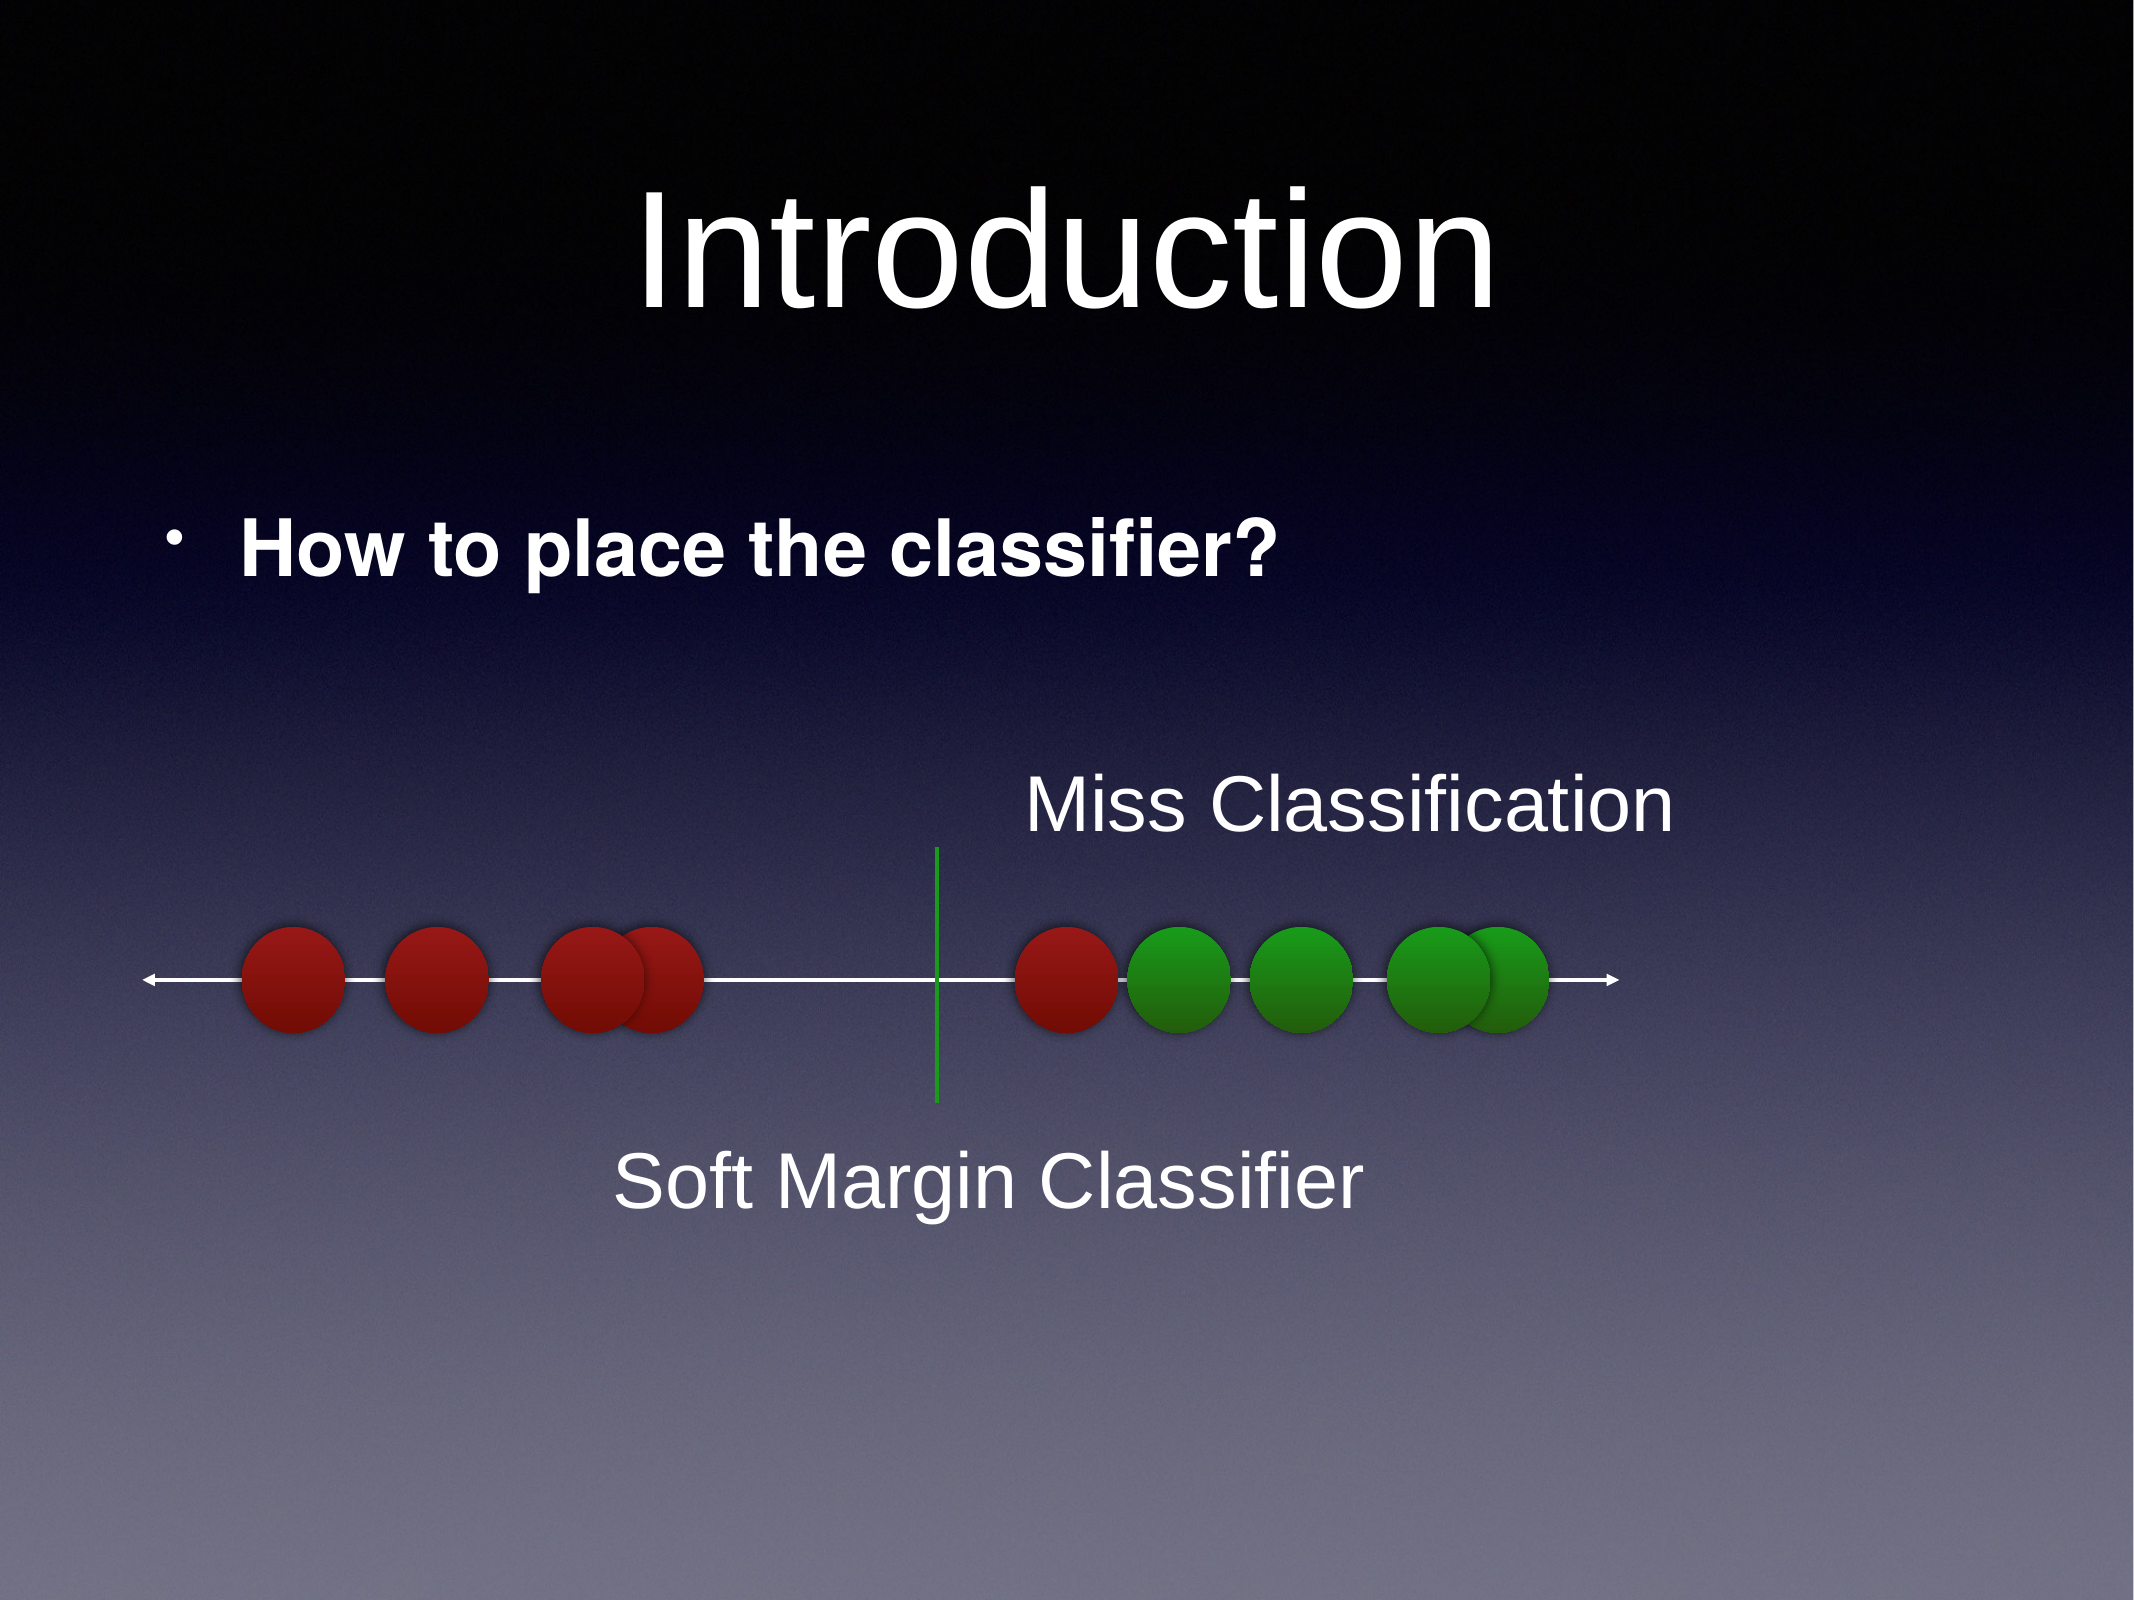

# Introduction
How to place the classifier?
Miss Classification

Soft Margin Classifier
10